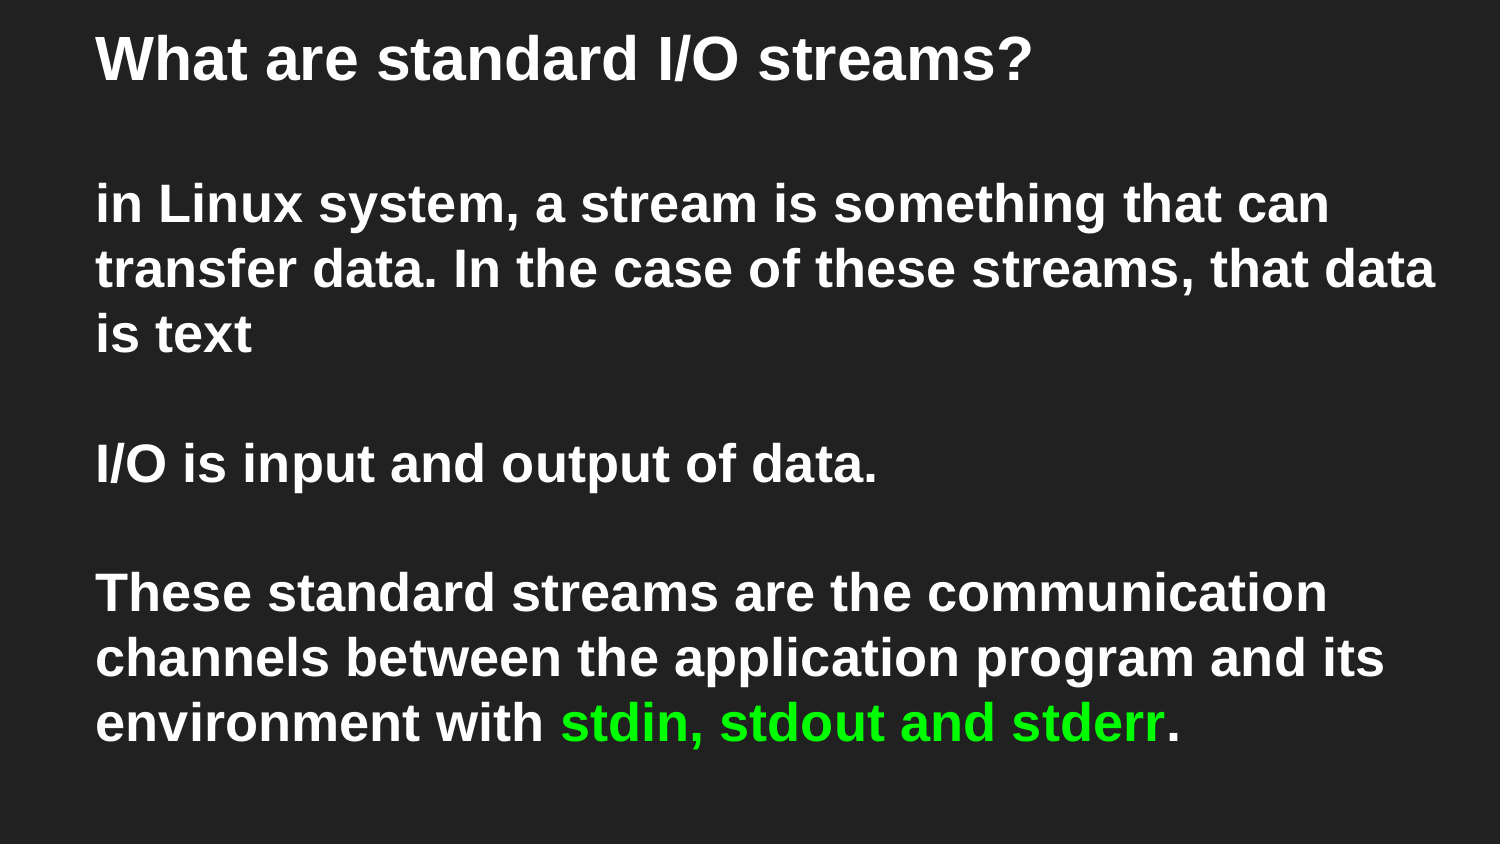

# What are standard I/O streams?

in Linux system, a stream is something that can transfer data. In the case of these streams, that data is text

I/O is input and output of data.

These standard streams are the communication channels between the application program and its environment with stdin, stdout and stderr.